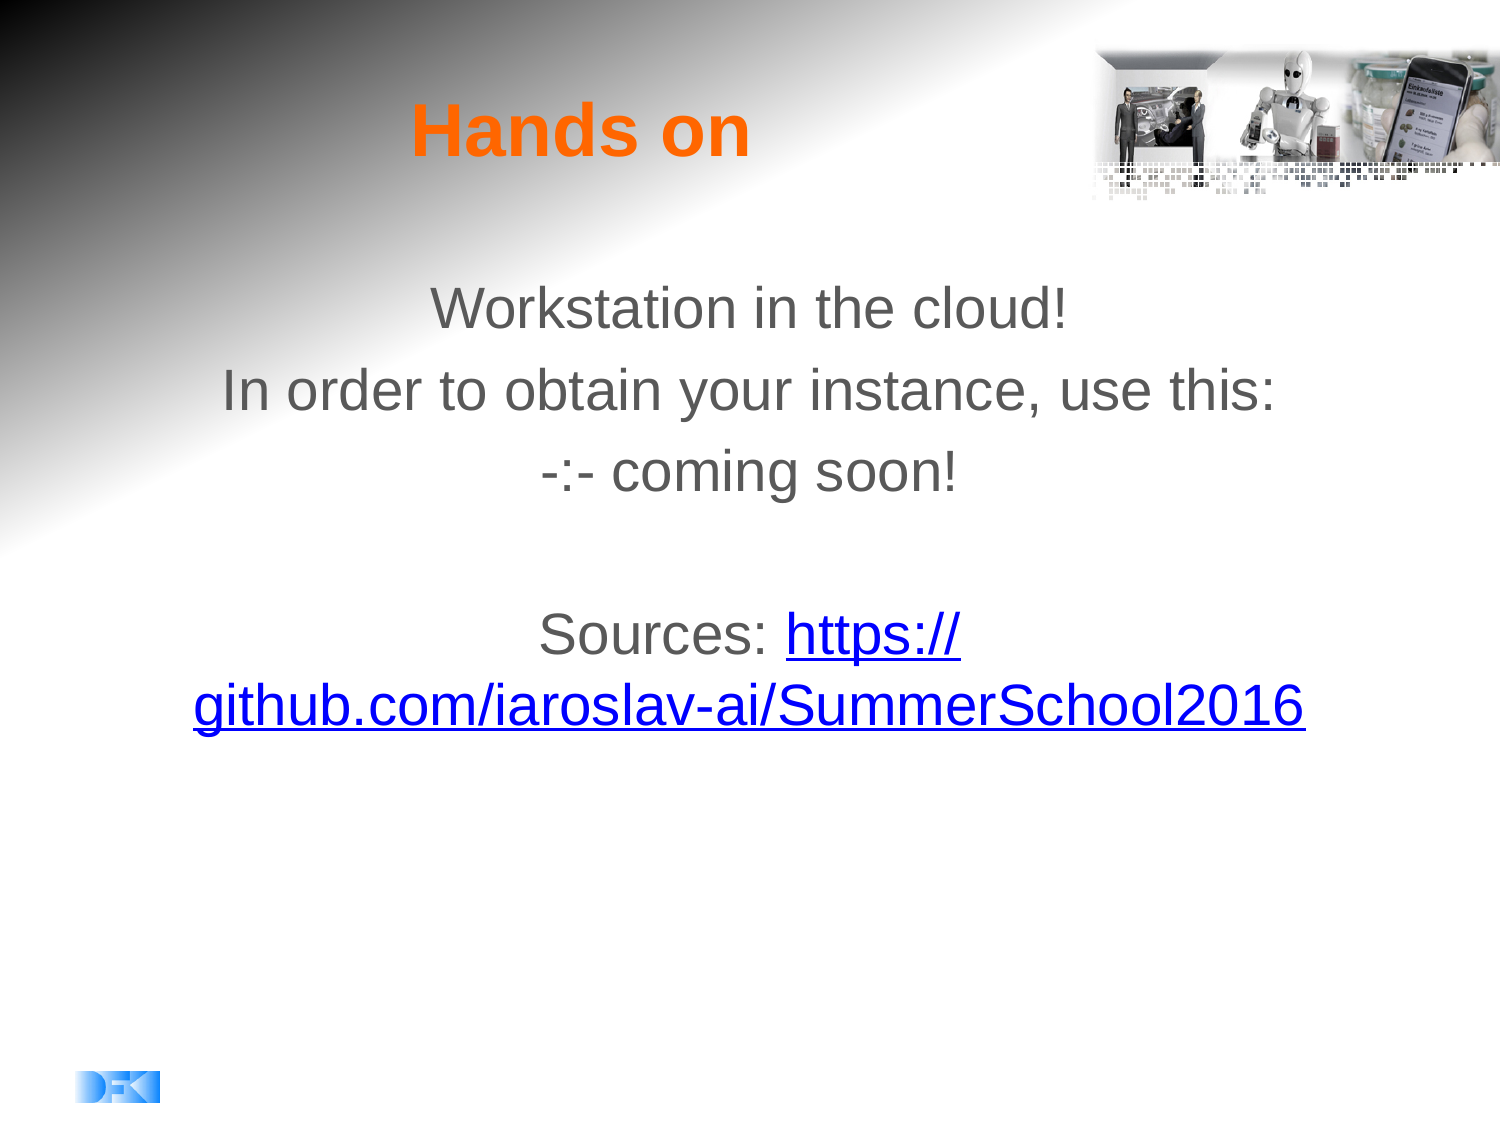

# Hands on
Workstation in the cloud!
In order to obtain your instance, use this:
-:- coming soon!

Sources: https://github.com/iaroslav-ai/SummerSchool2016